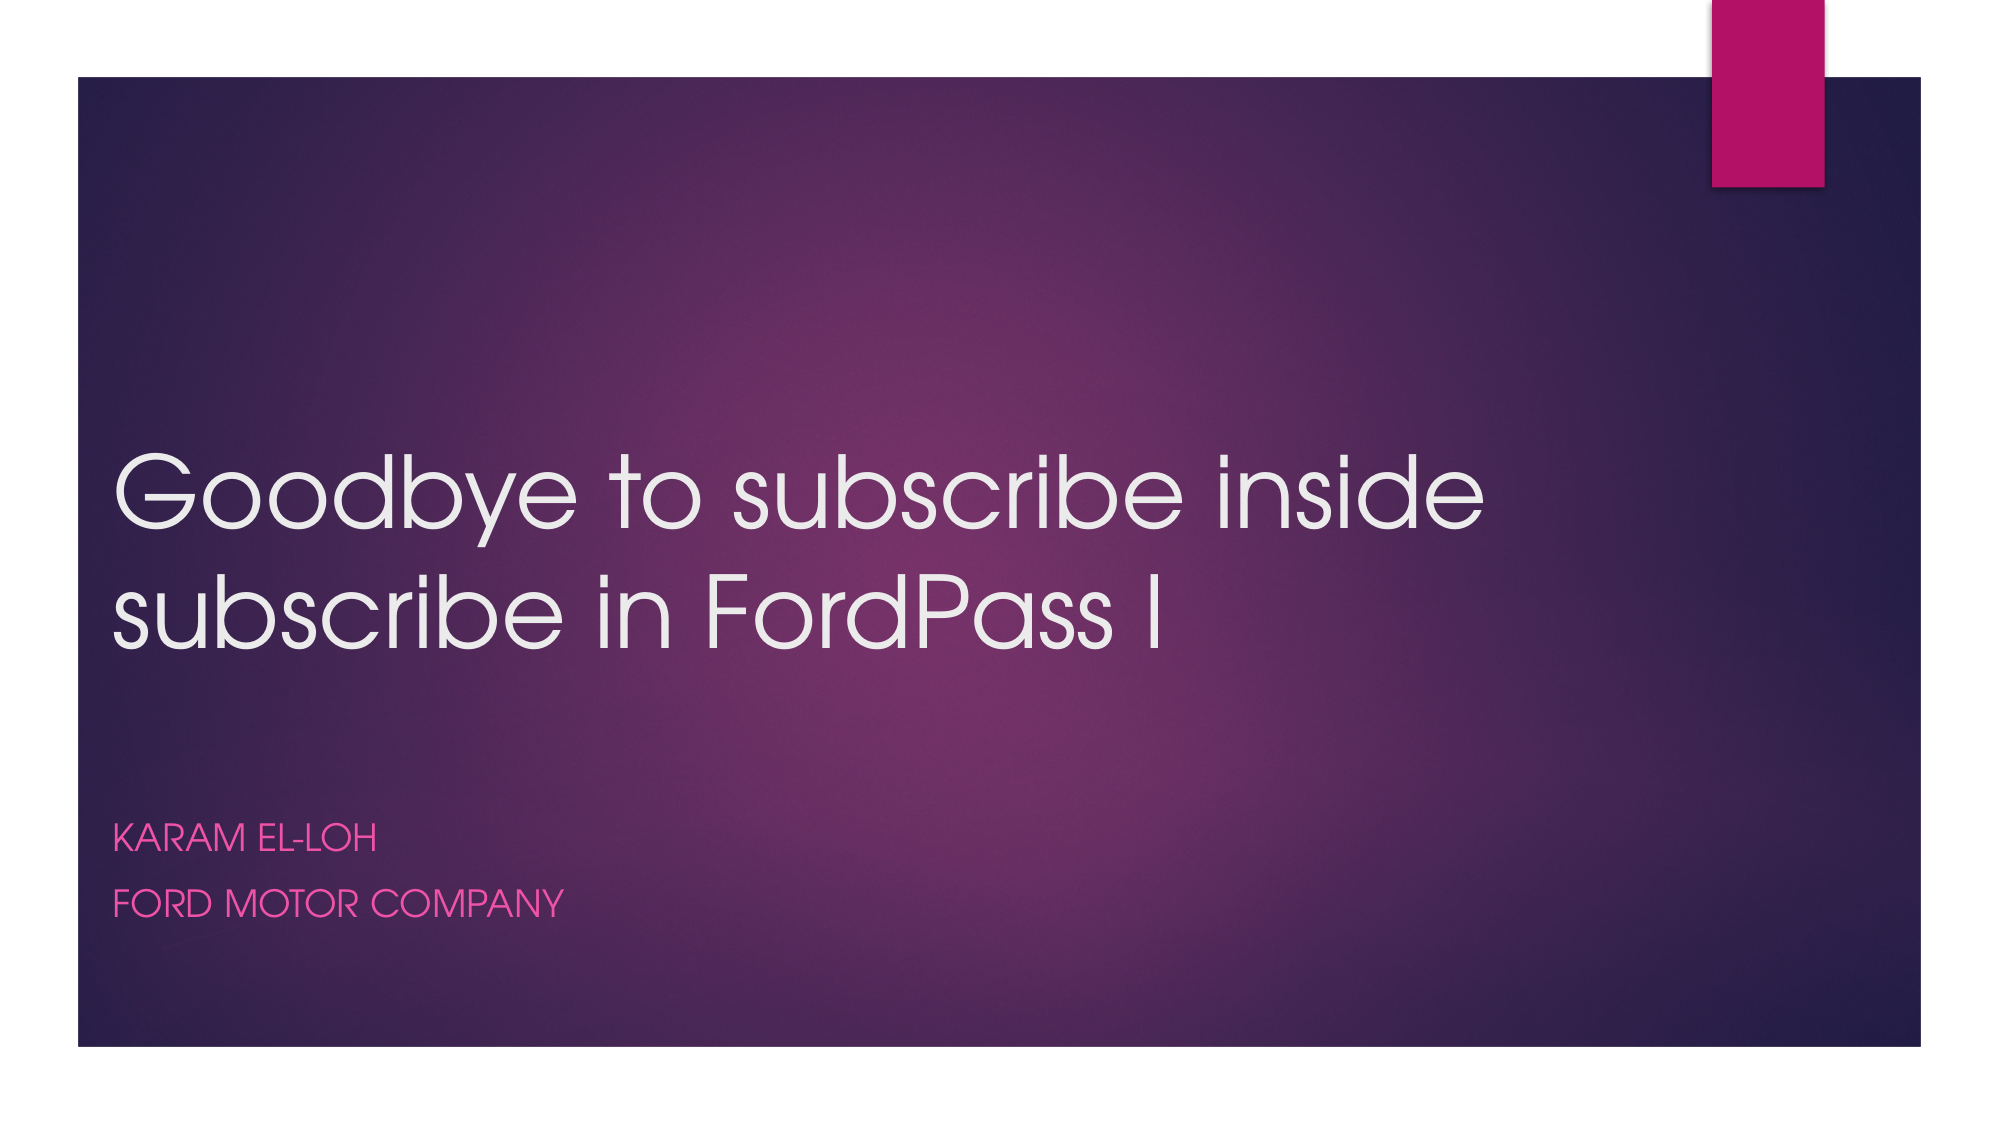

# Goodbye to subscribe inside subscribe in FordPass I
Karam El-loh
Ford Motor company